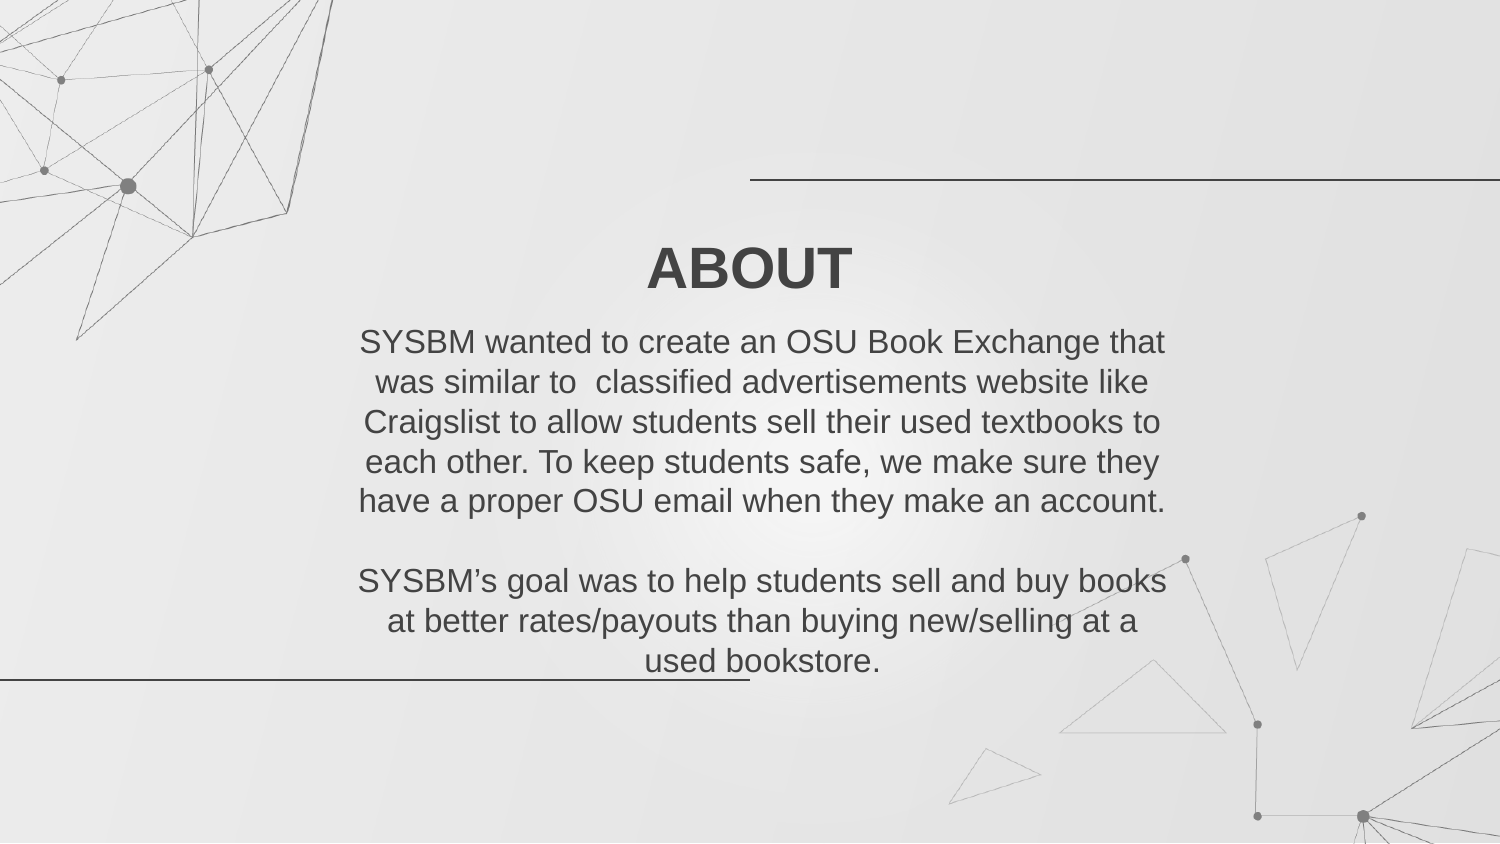

# ABOUT
SYSBM wanted to create an OSU Book Exchange that was similar to  classified advertisements website like Craigslist to allow students sell their used textbooks to each other. To keep students safe, we make sure they have a proper OSU email when they make an account.

SYSBM’s goal was to help students sell and buy books at better rates/payouts than buying new/selling at a used bookstore.